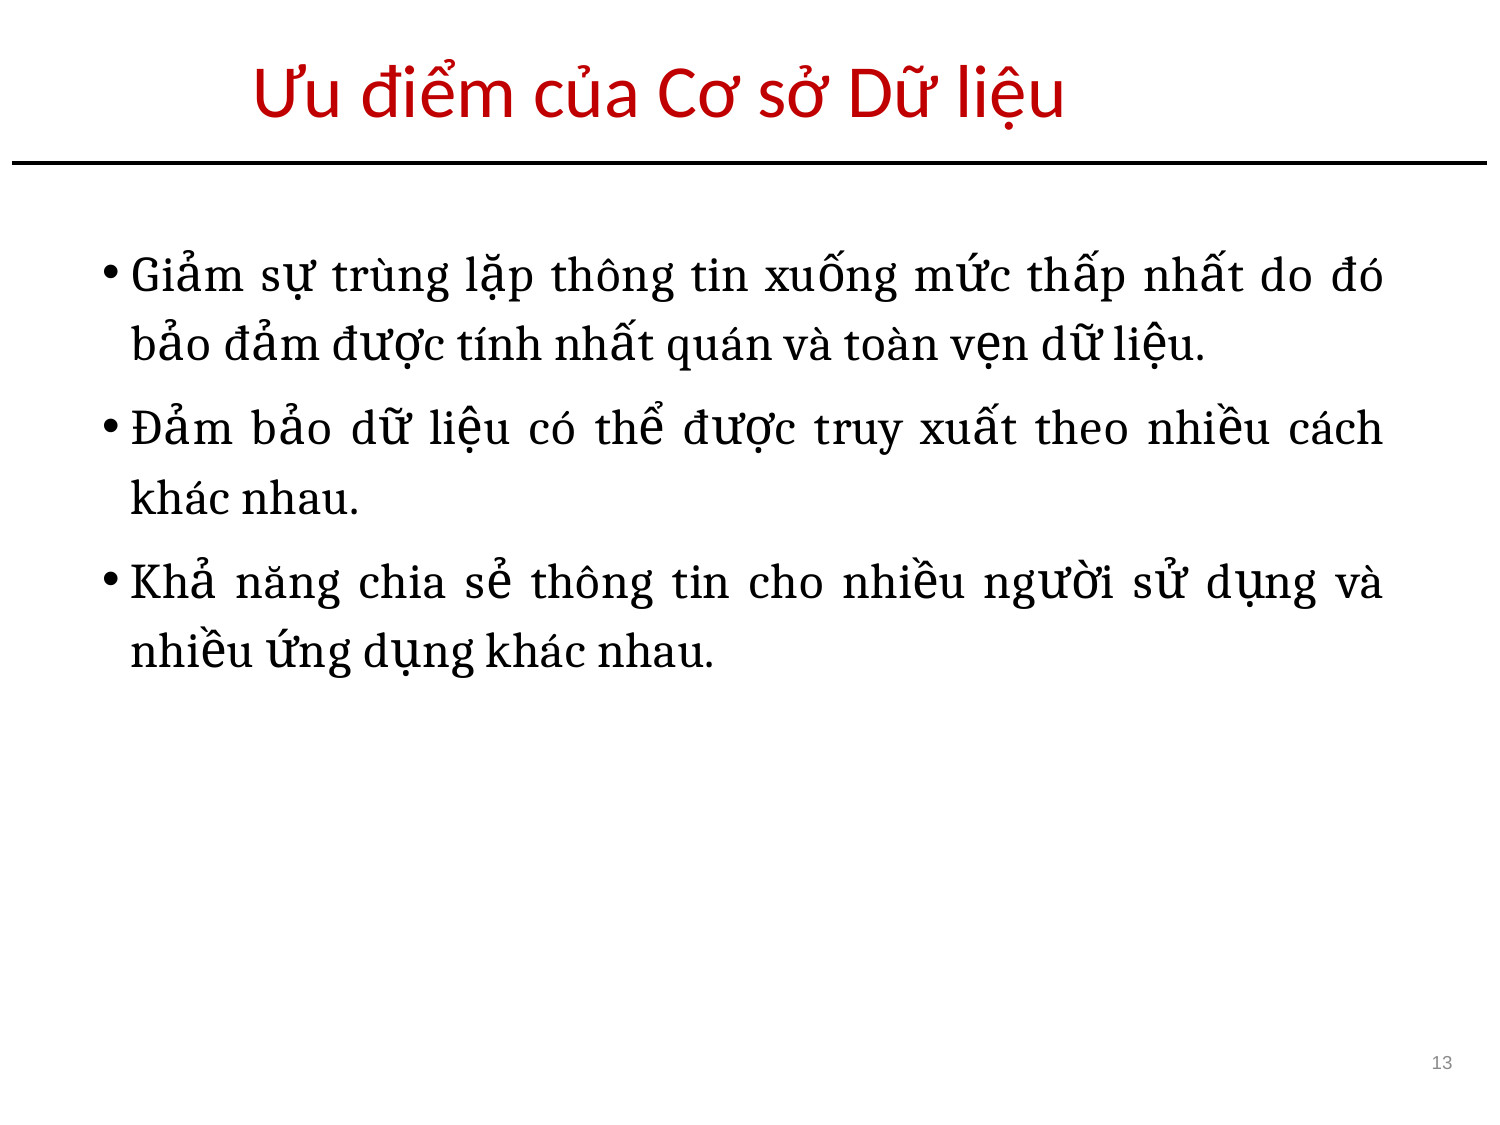

# Ưu điểm của Cơ sở Dữ liệu
Giảm sự trùng lặp thông tin xuống mức thấp nhất do đó bảo đảm được tính nhất quán và toàn vẹn dữ liệu.
Đảm bảo dữ liệu có thể được truy xuất theo nhiều cách khác nhau.
Khả năng chia sẻ thông tin cho nhiều người sử dụng và nhiều ứng dụng khác nhau.

13